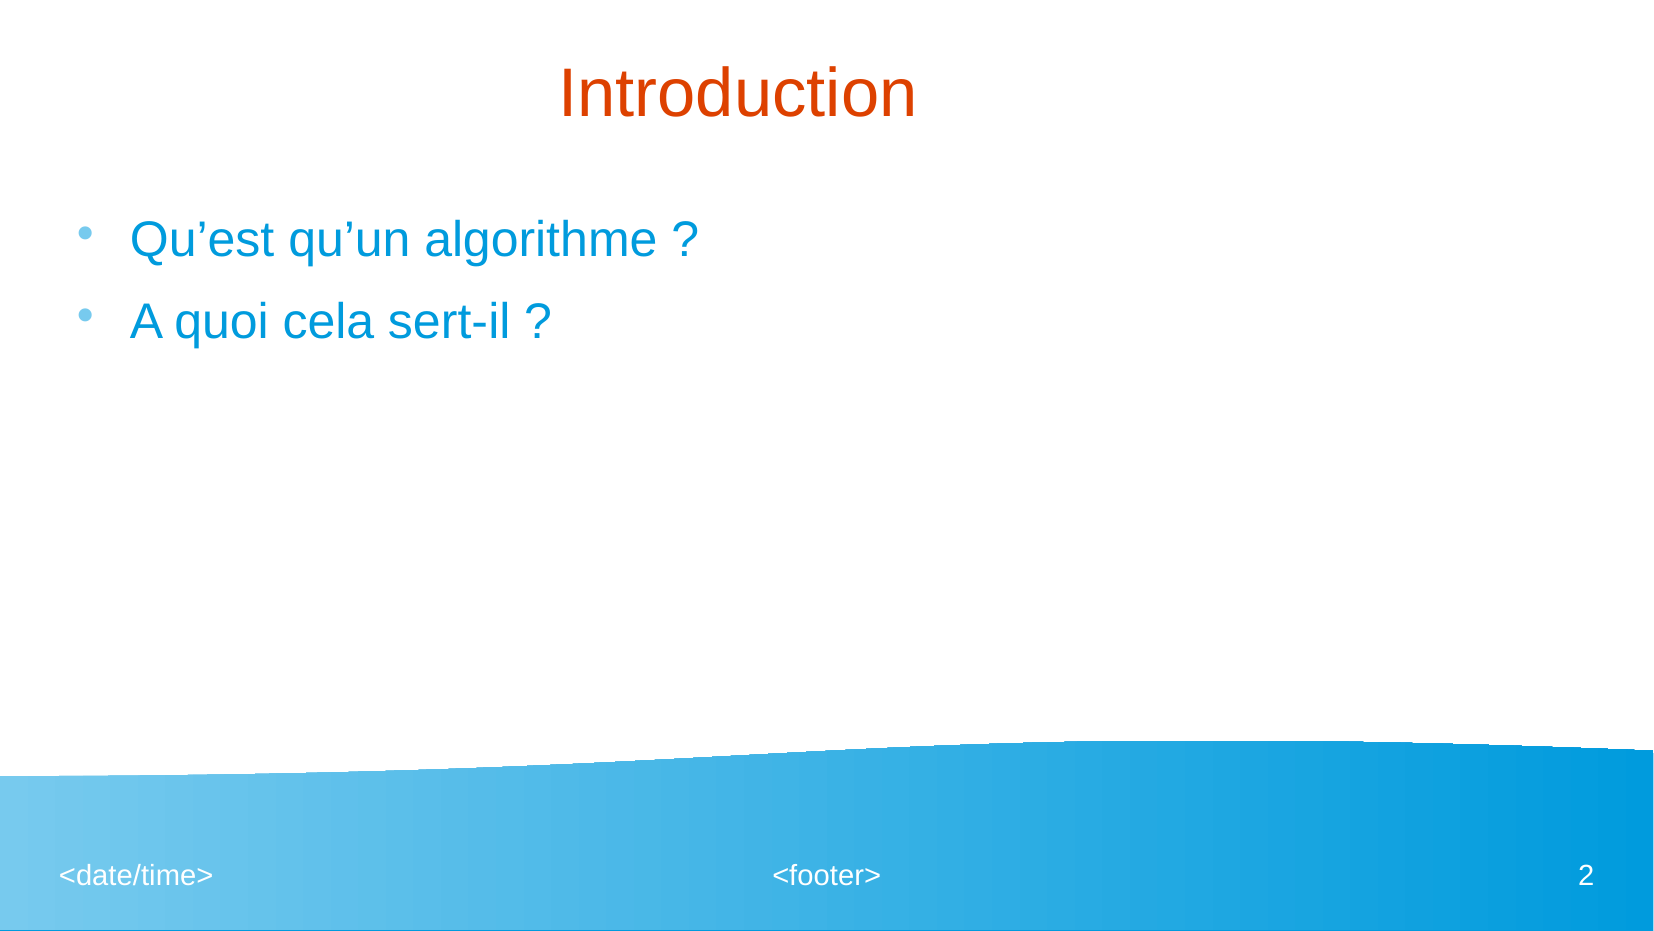

# Introduction
Qu’est qu’un algorithme ?
A quoi cela sert-il ?